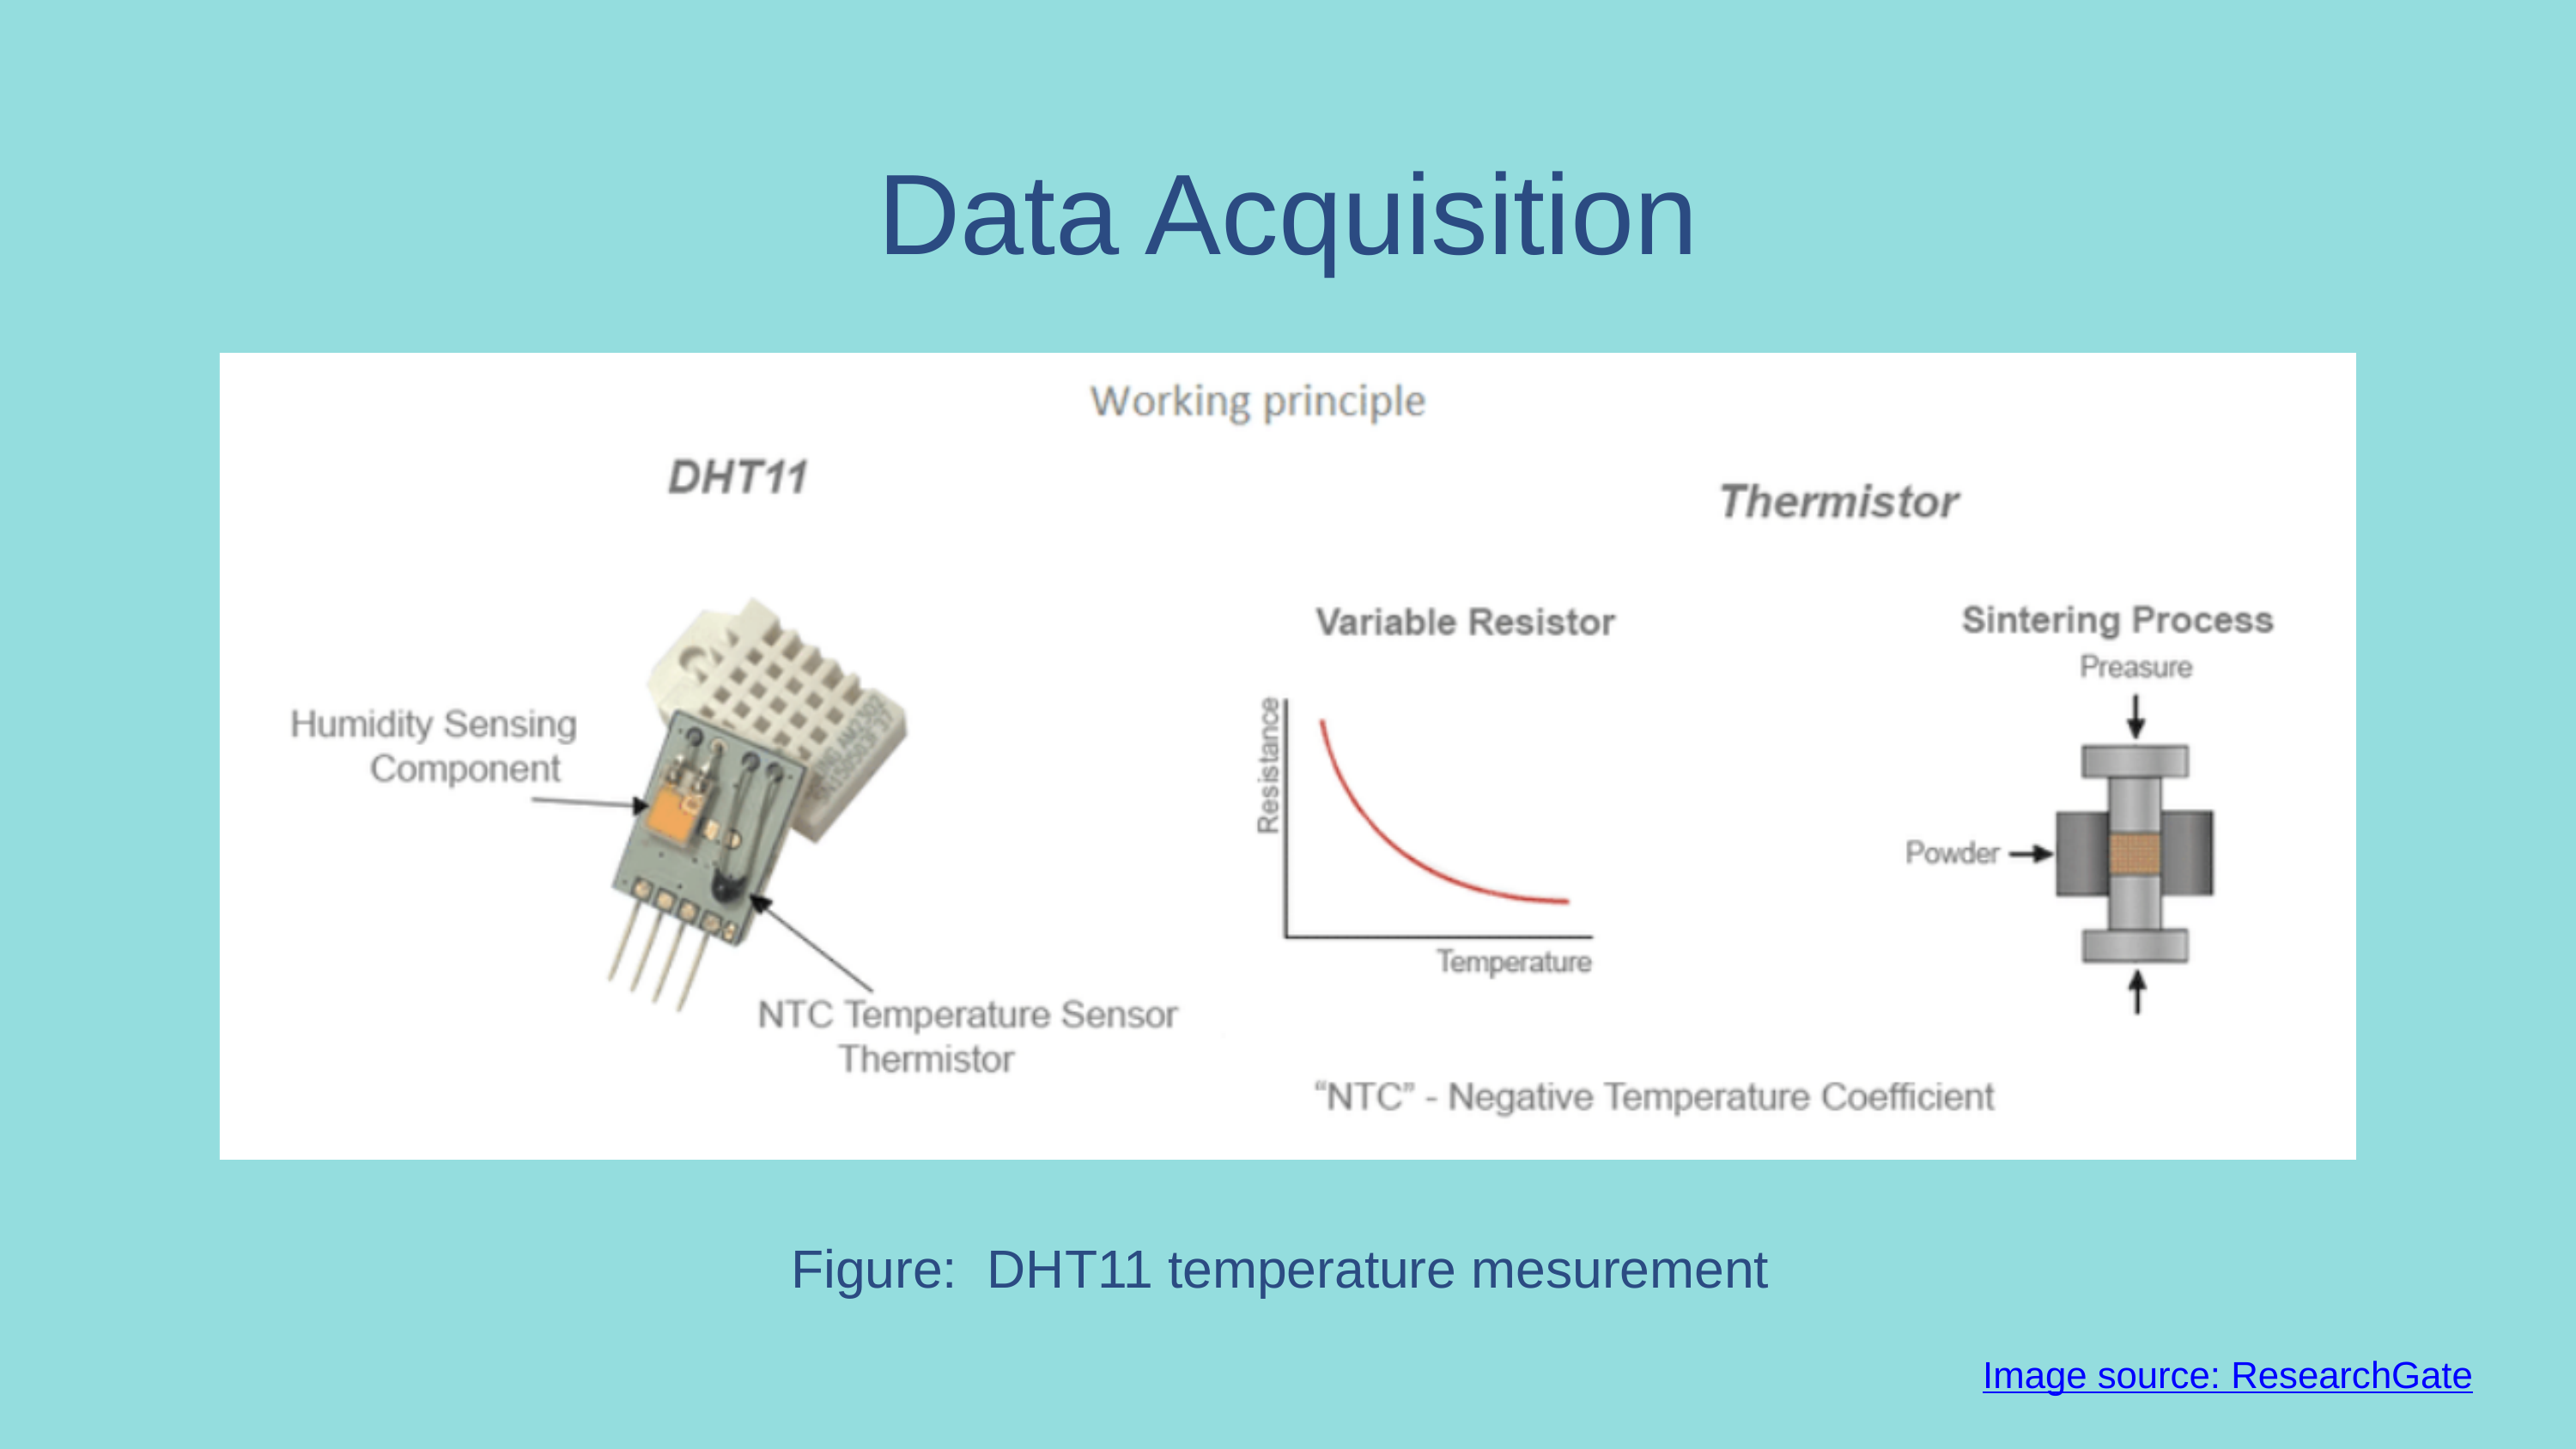

Data Acquisition

Figure:  DHT11 temperature mesurement
Image source: ResearchGate